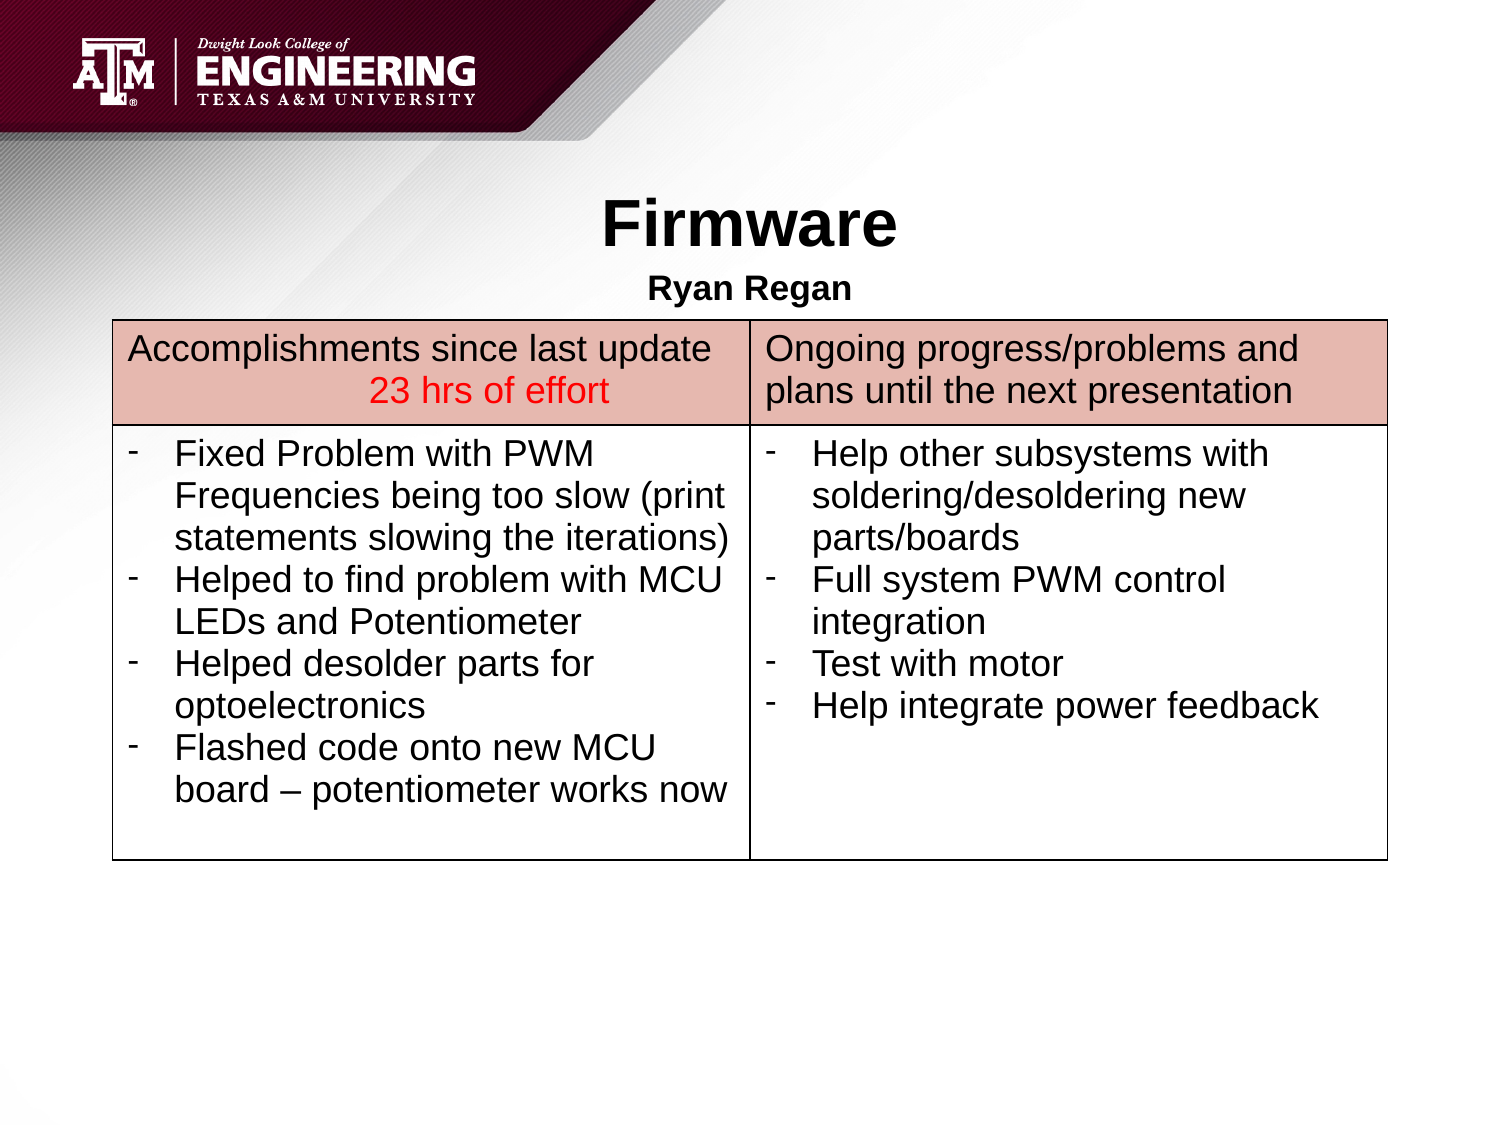

# Firmware
Ryan Regan
| Accomplishments since last update 23 hrs of effort | Ongoing progress/problems and plans until the next presentation |
| --- | --- |
| Fixed Problem with PWM Frequencies being too slow (print statements slowing the iterations) Helped to find problem with MCU LEDs and Potentiometer Helped desolder parts for optoelectronics Flashed code onto new MCU board – potentiometer works now | Help other subsystems with soldering/desoldering new parts/boards Full system PWM control integration Test with motor Help integrate power feedback |